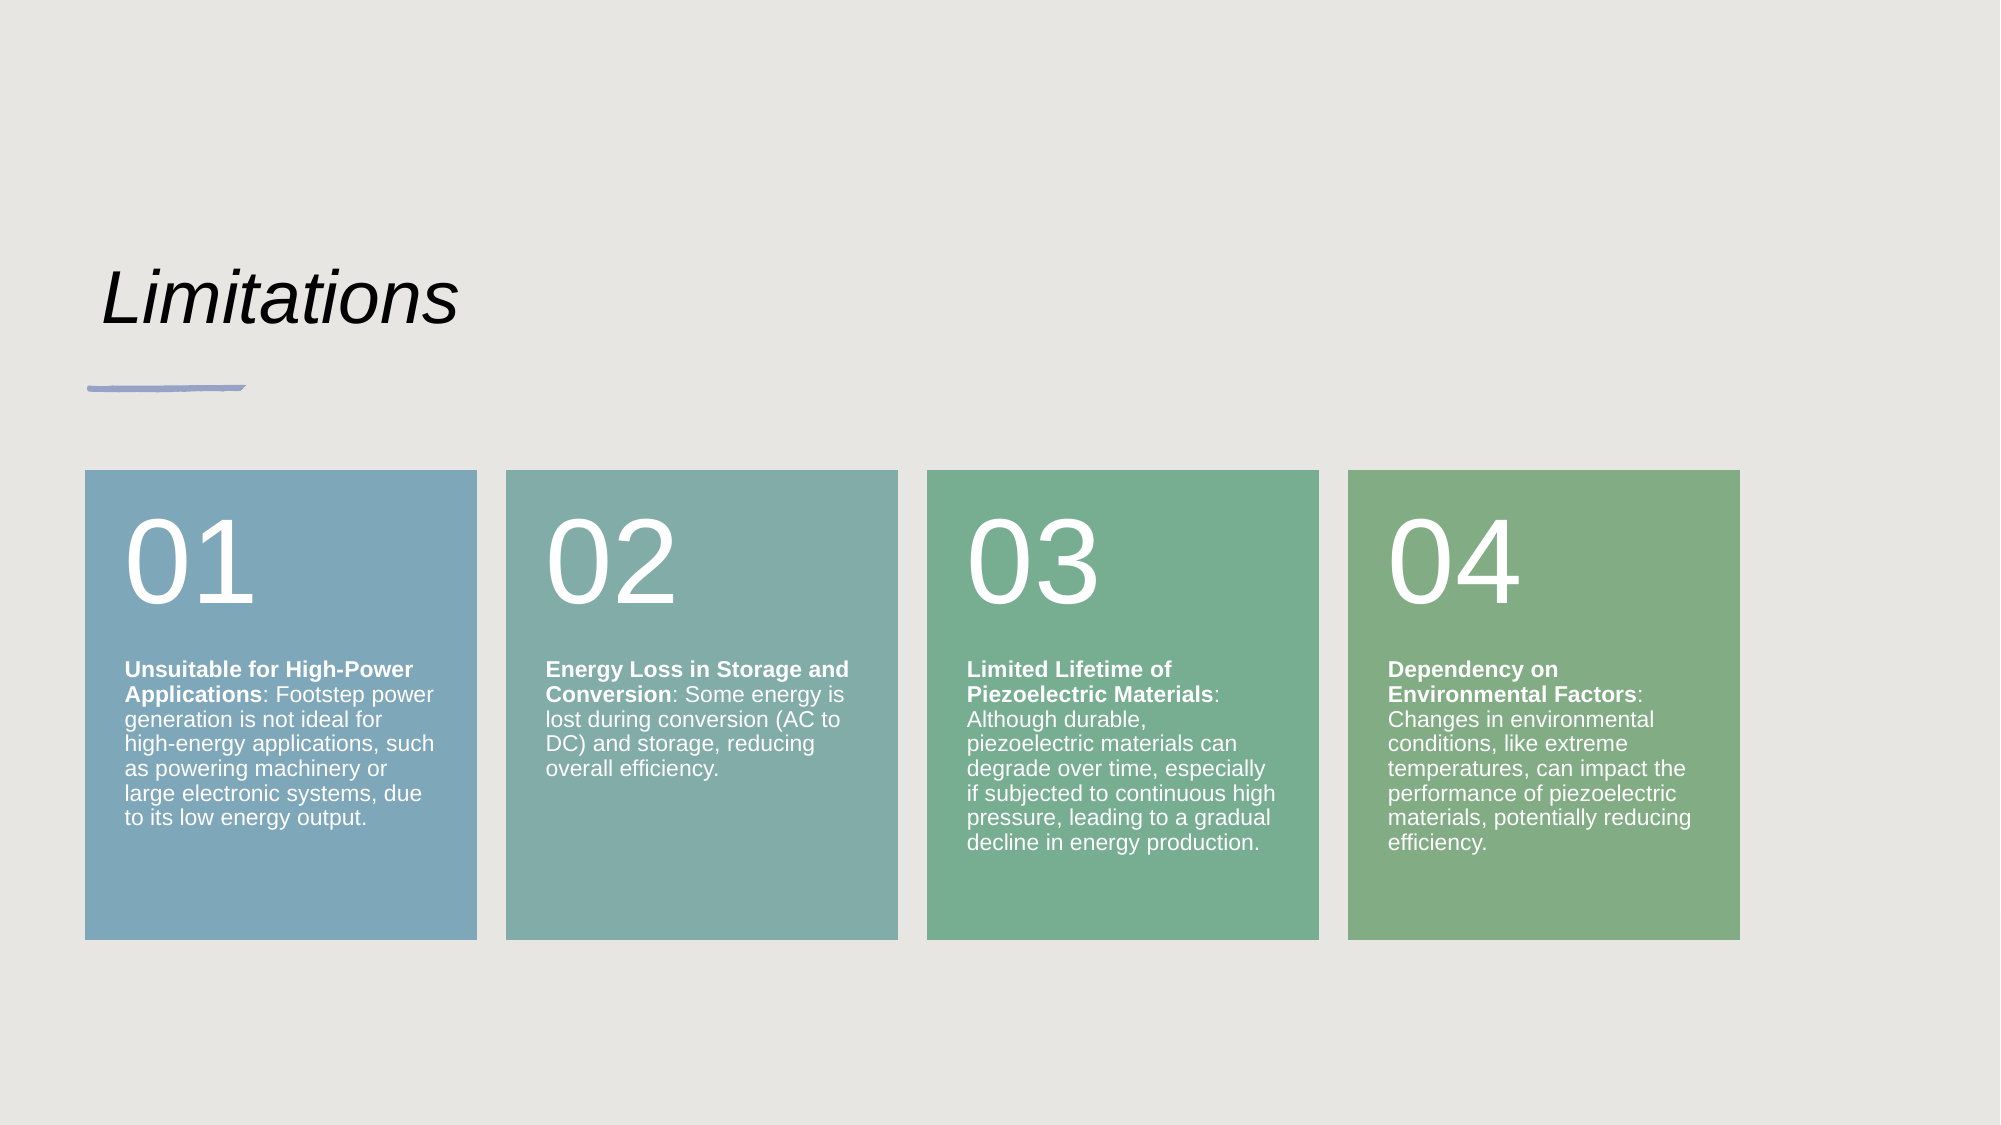

# Limitations

Unsuitable for High-Power Applications: Footstep power generation is not ideal for high-energy applications, such as powering machinery or large electronic systems, due to its low energy output.
01
Energy Loss in Storage and Conversion: Some energy is lost during conversion (AC to DC) and storage, reducing overall efficiency.
02
Limited Lifetime of Piezoelectric Materials: Although durable, piezoelectric materials can degrade over time, especially if subjected to continuous high pressure, leading to a gradual decline in energy production.
03
Dependency on Environmental Factors: Changes in environmental conditions, like extreme temperatures, can impact the performance of piezoelectric materials, potentially reducing efficiency.
04